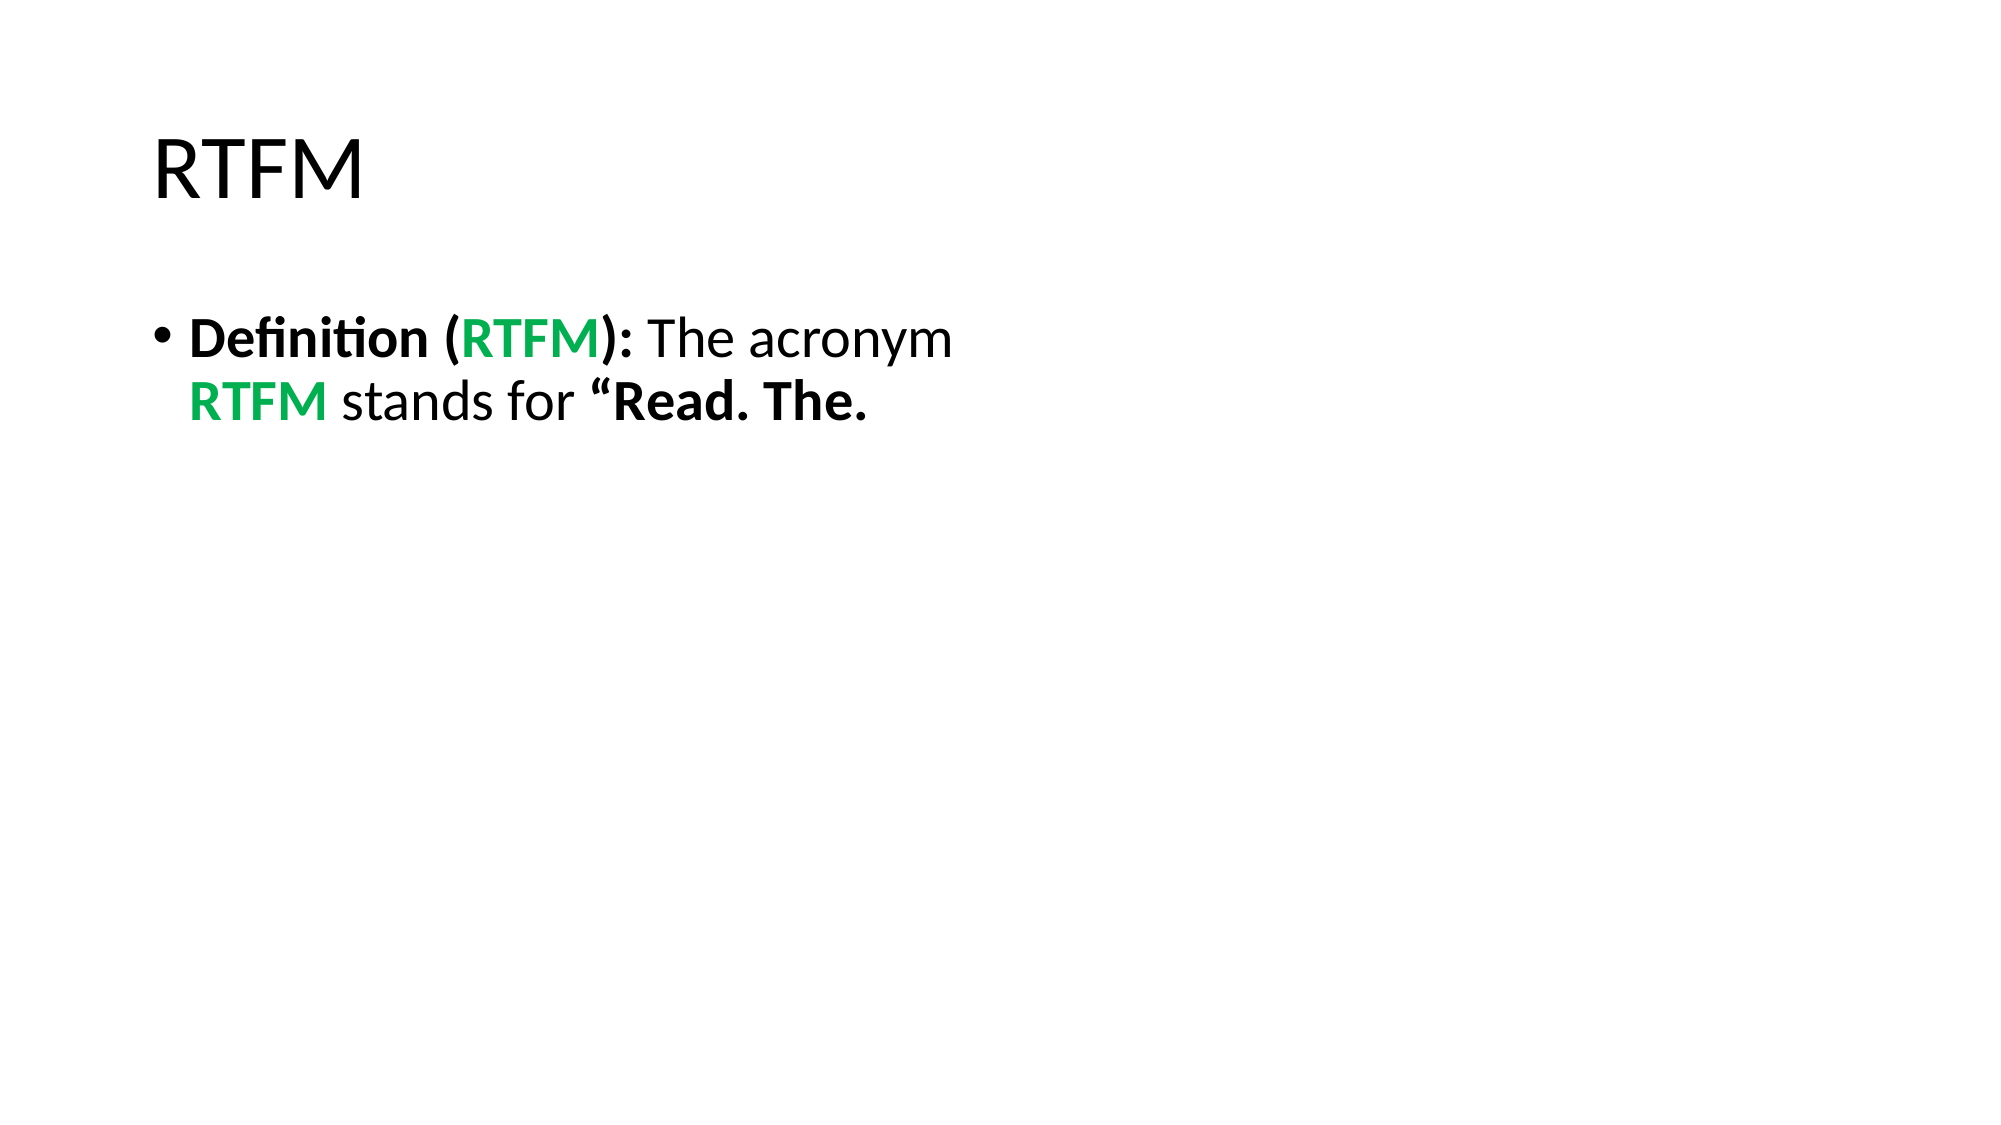

# RTFM
Definition (RTFM): The acronym RTFM stands for “Read. The.